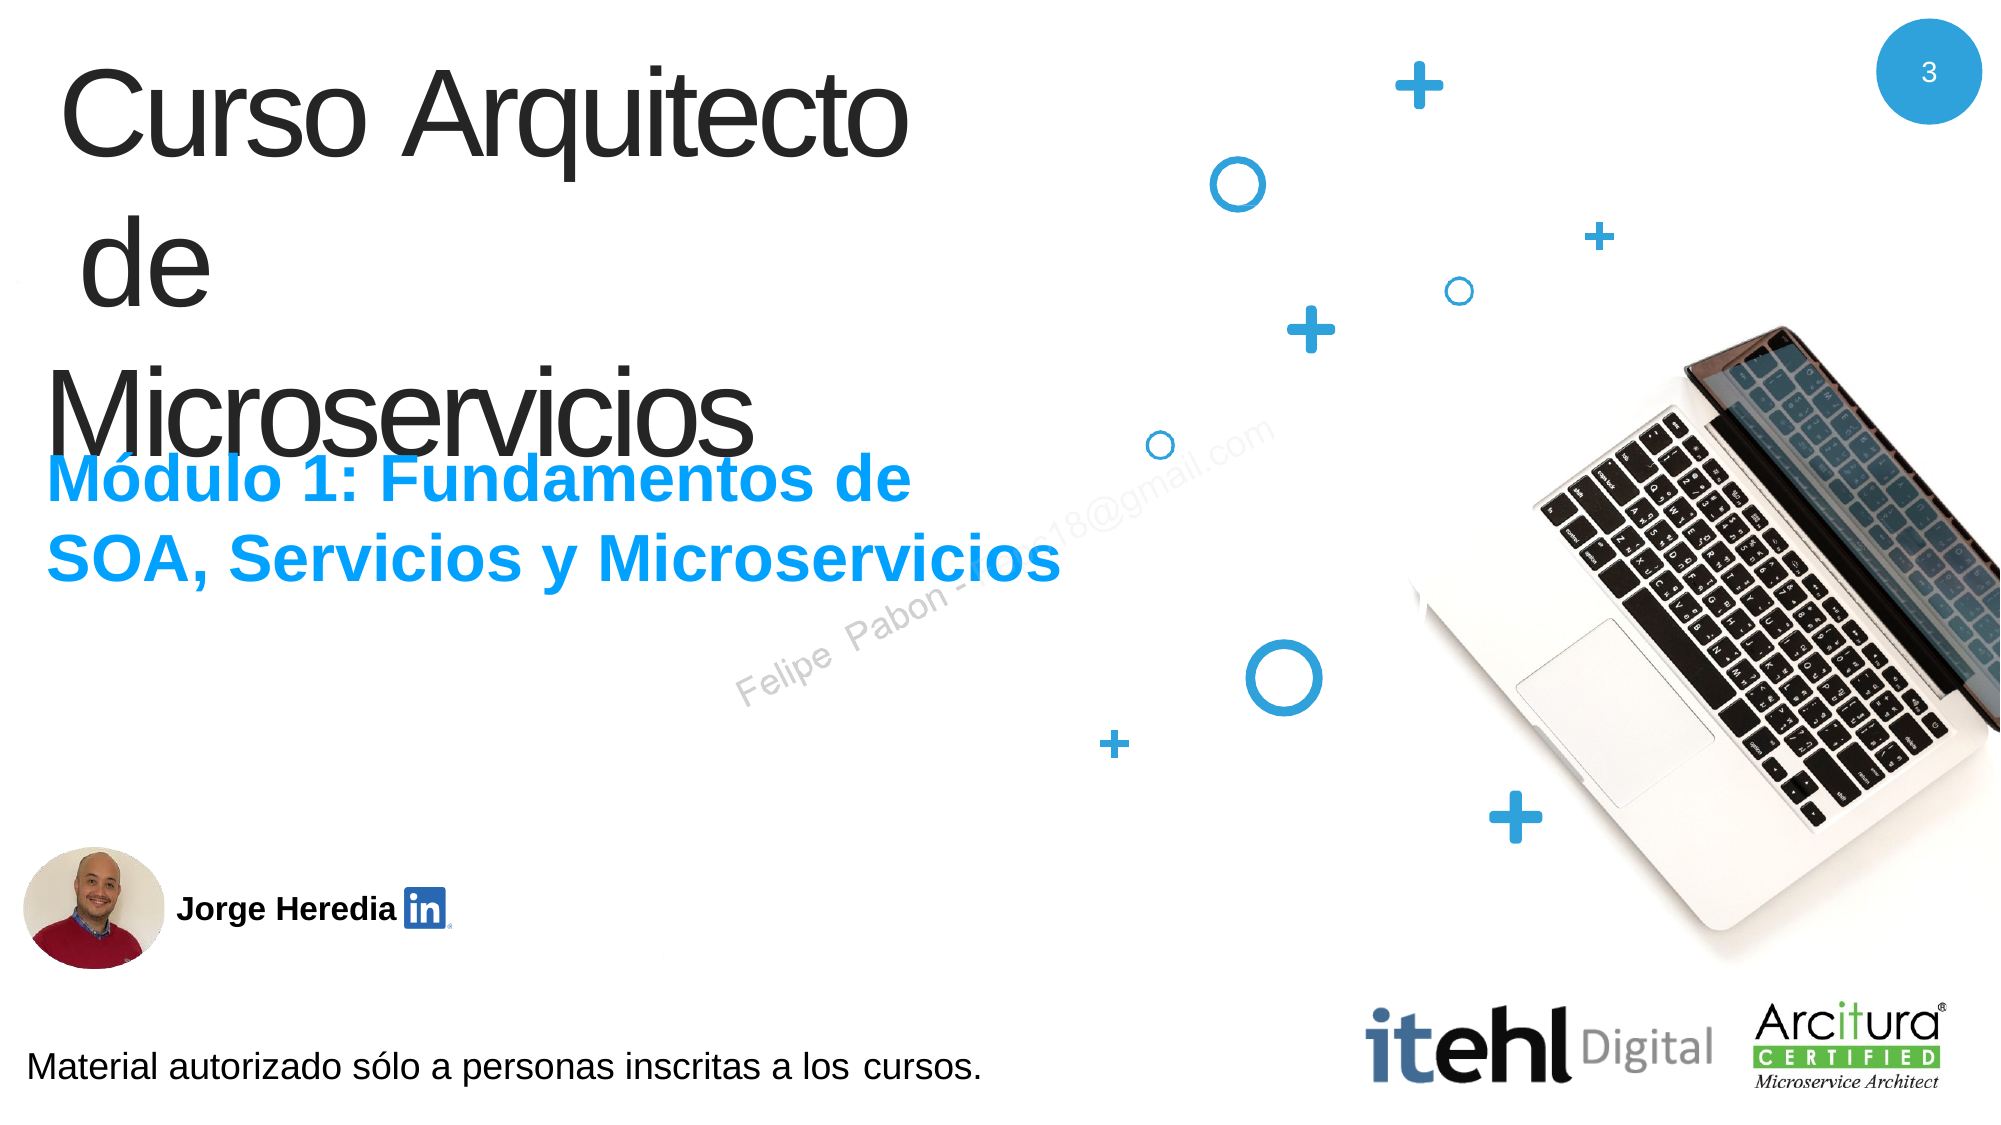

# Curso Arquitecto  de Microservicios
3

Módulo 1: Fundamentos de  SOA, Servicios y Microservicios

Jorge Heredia

Material autorizado sólo a personas inscritas a los cursos.